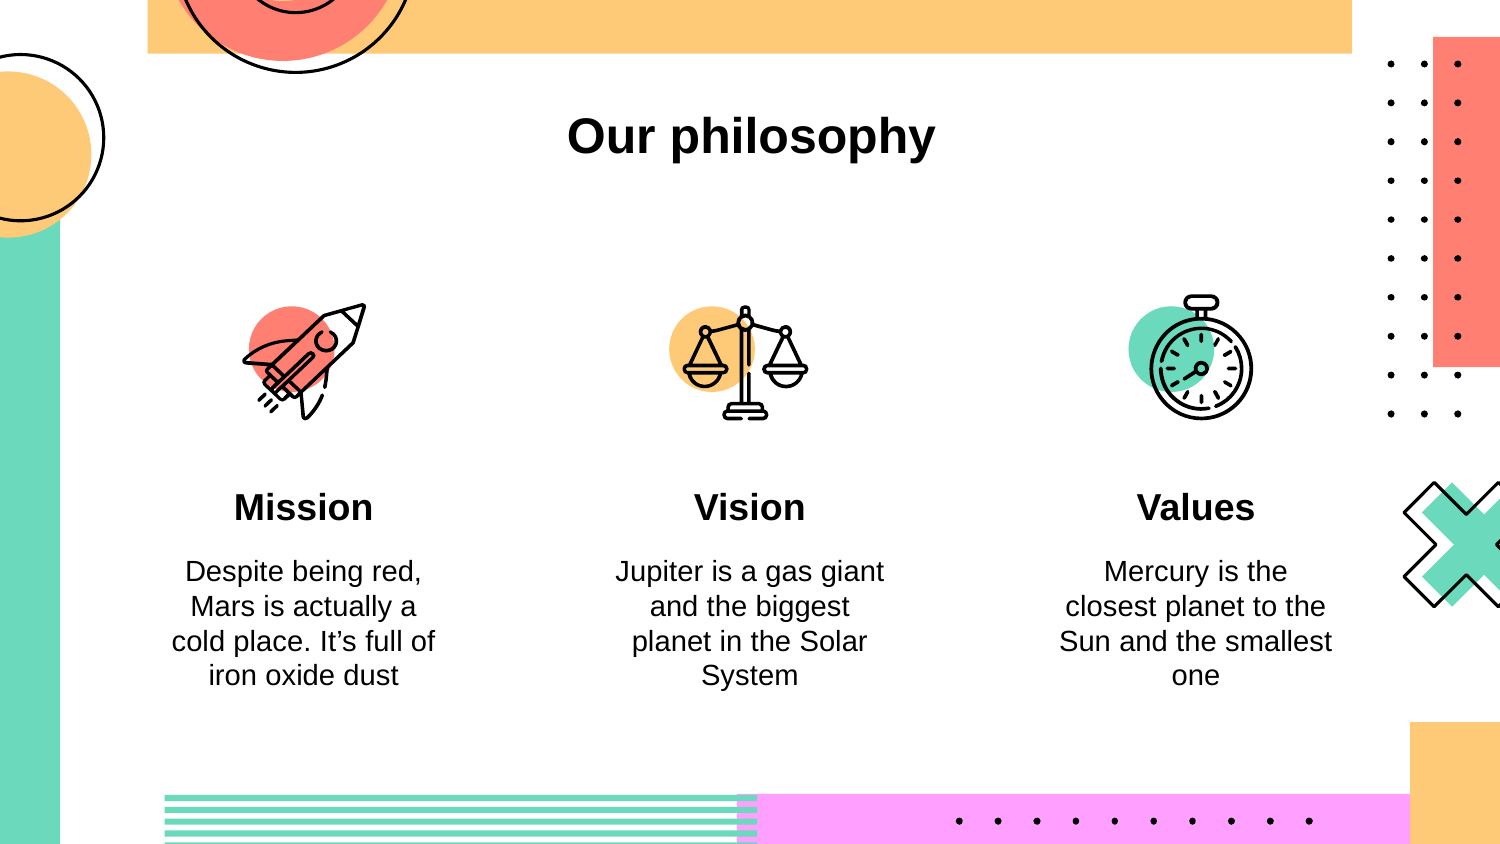

Our philosophy

Mission
Vision
Values
Despite being red, Mars is actually a cold place. It’s full of iron oxide dust

Jupiter is a gas giant and the biggest planet in the Solar System
Mercury is the closest planet to the Sun and the smallest one